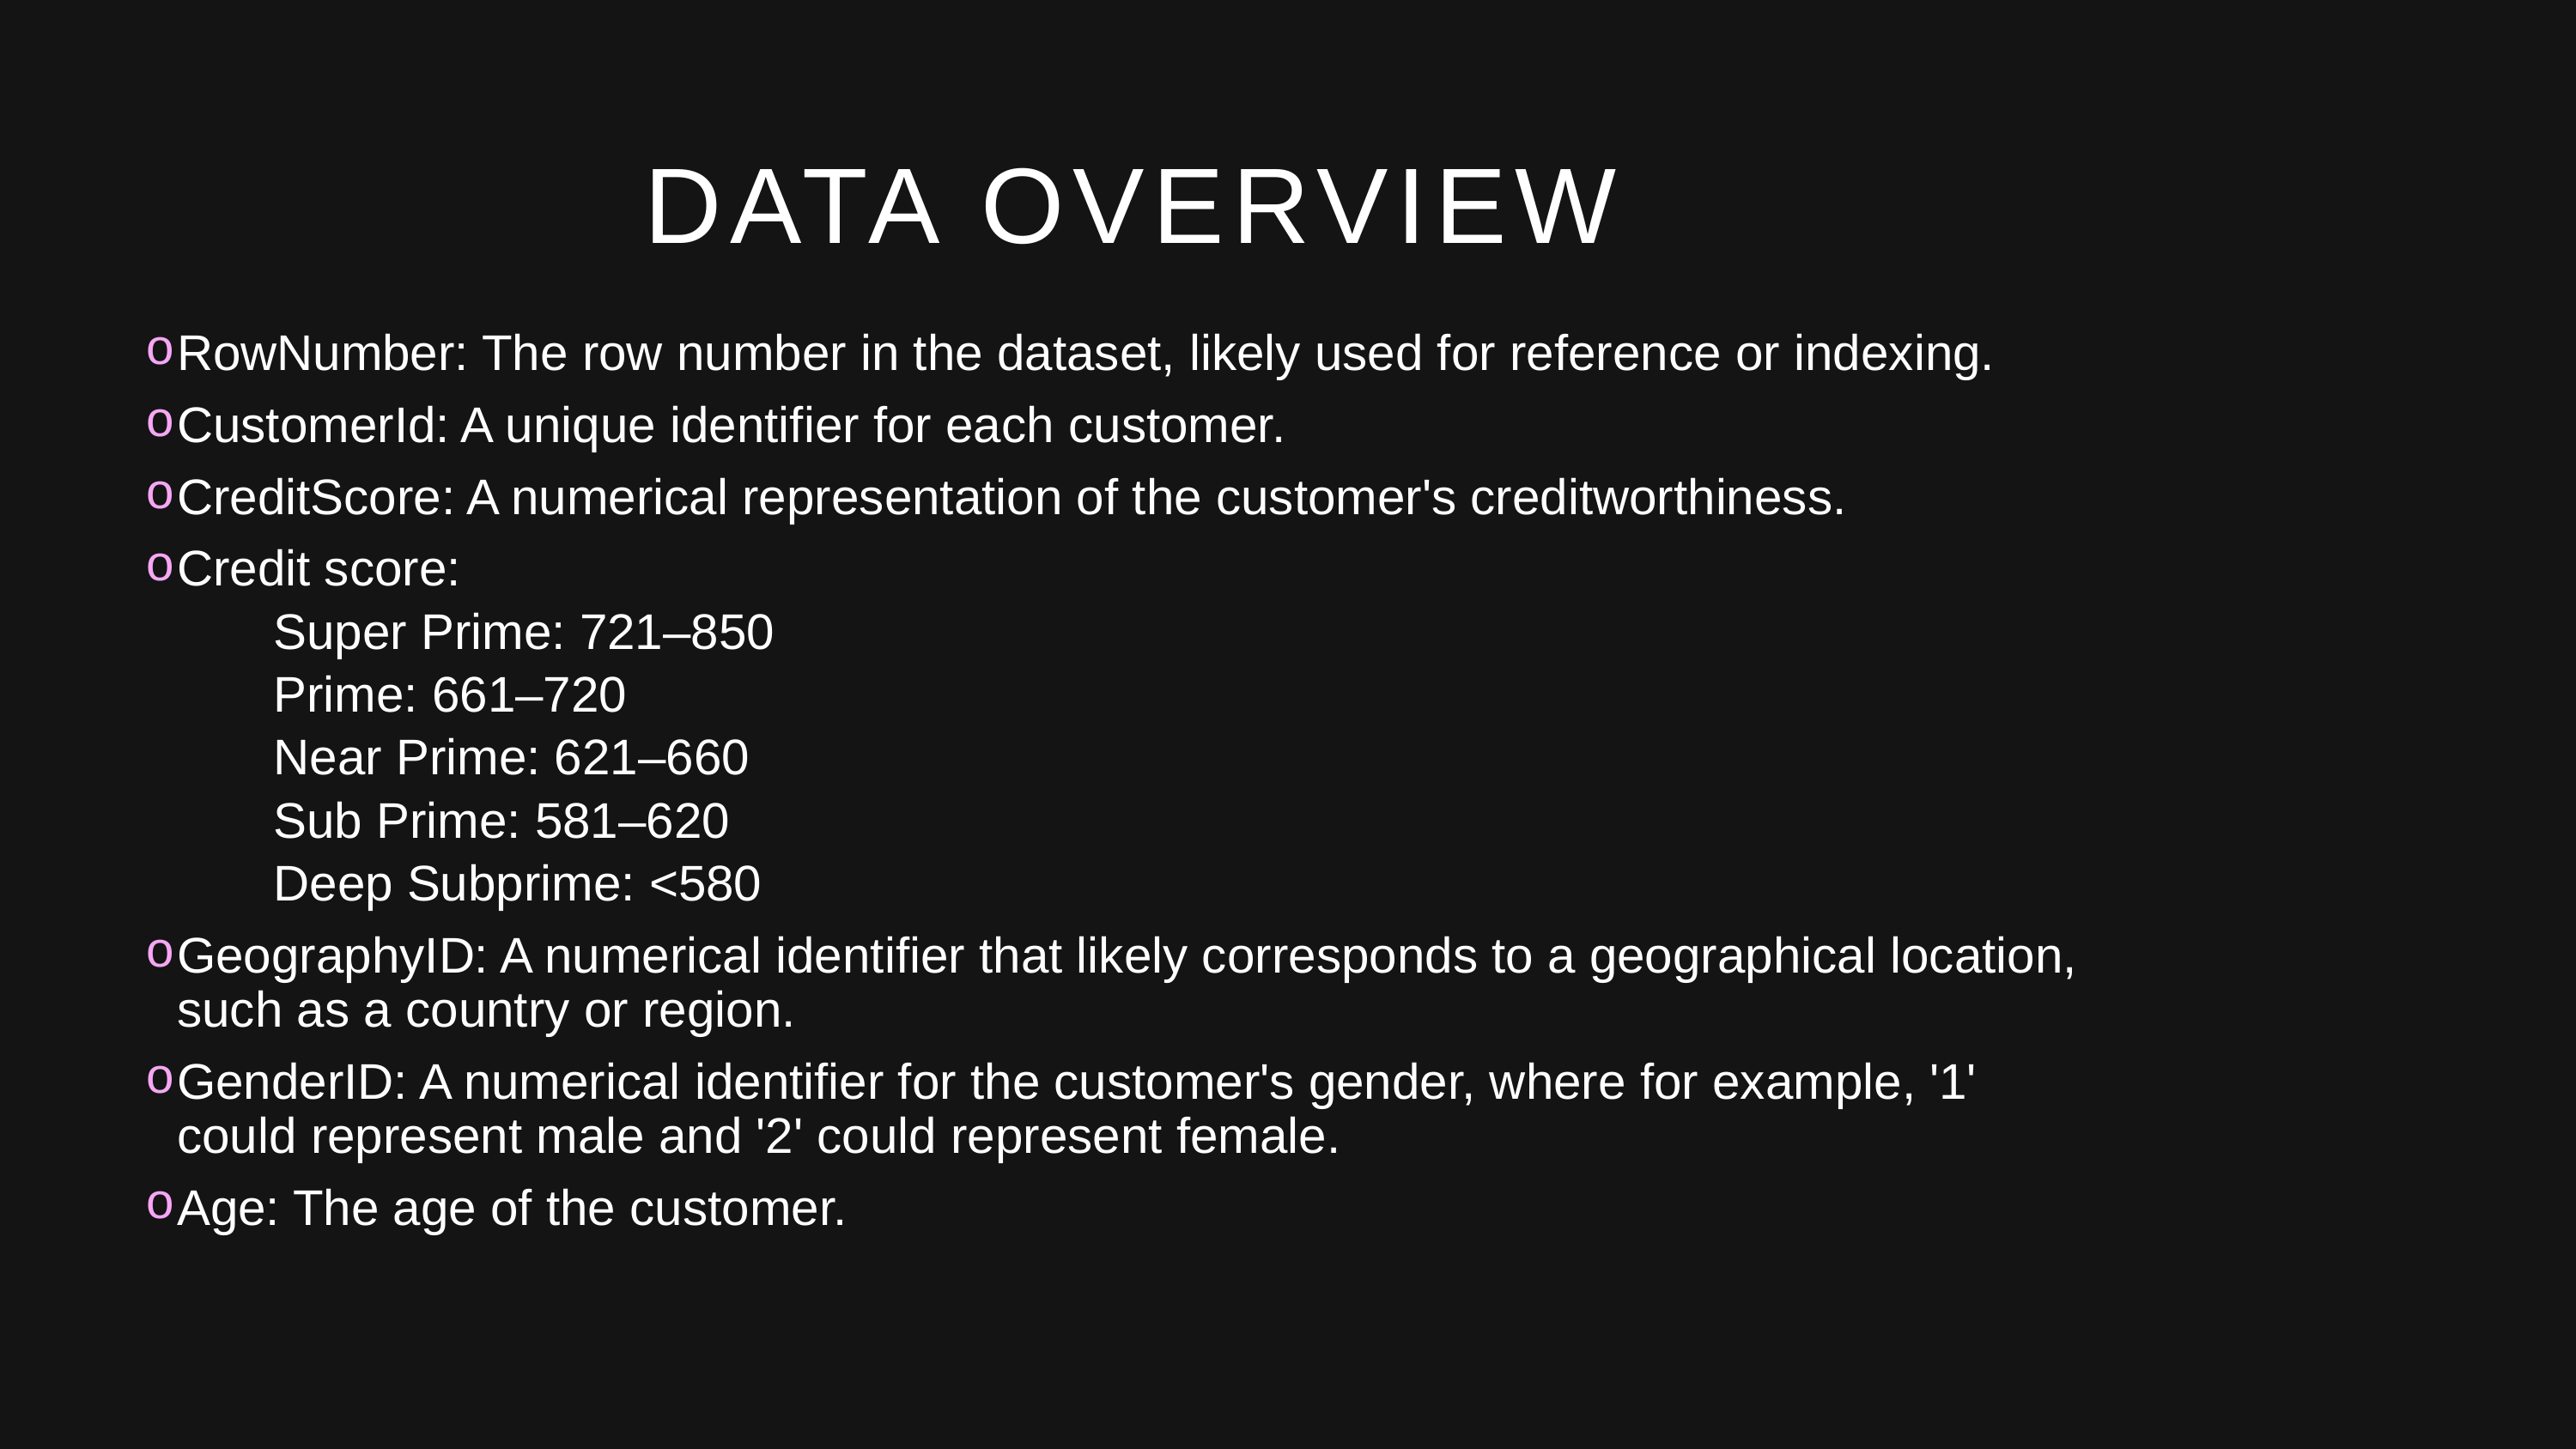

DATA OVERVIEW
RowNumber: The row number in the dataset, likely used for reference or indexing.
CustomerId: A unique identifier for each customer.
CreditScore: A numerical representation of the customer's creditworthiness.
Credit score:
Super Prime: 721–850
Prime: 661–720
Near Prime: 621–660
Sub Prime: 581–620
Deep Subprime: <580
GeographyID: A numerical identifier that likely corresponds to a geographical location, such as a country or region.
GenderID: A numerical identifier for the customer's gender, where for example, '1' could represent male and '2' could represent female.
Age: The age of the customer.